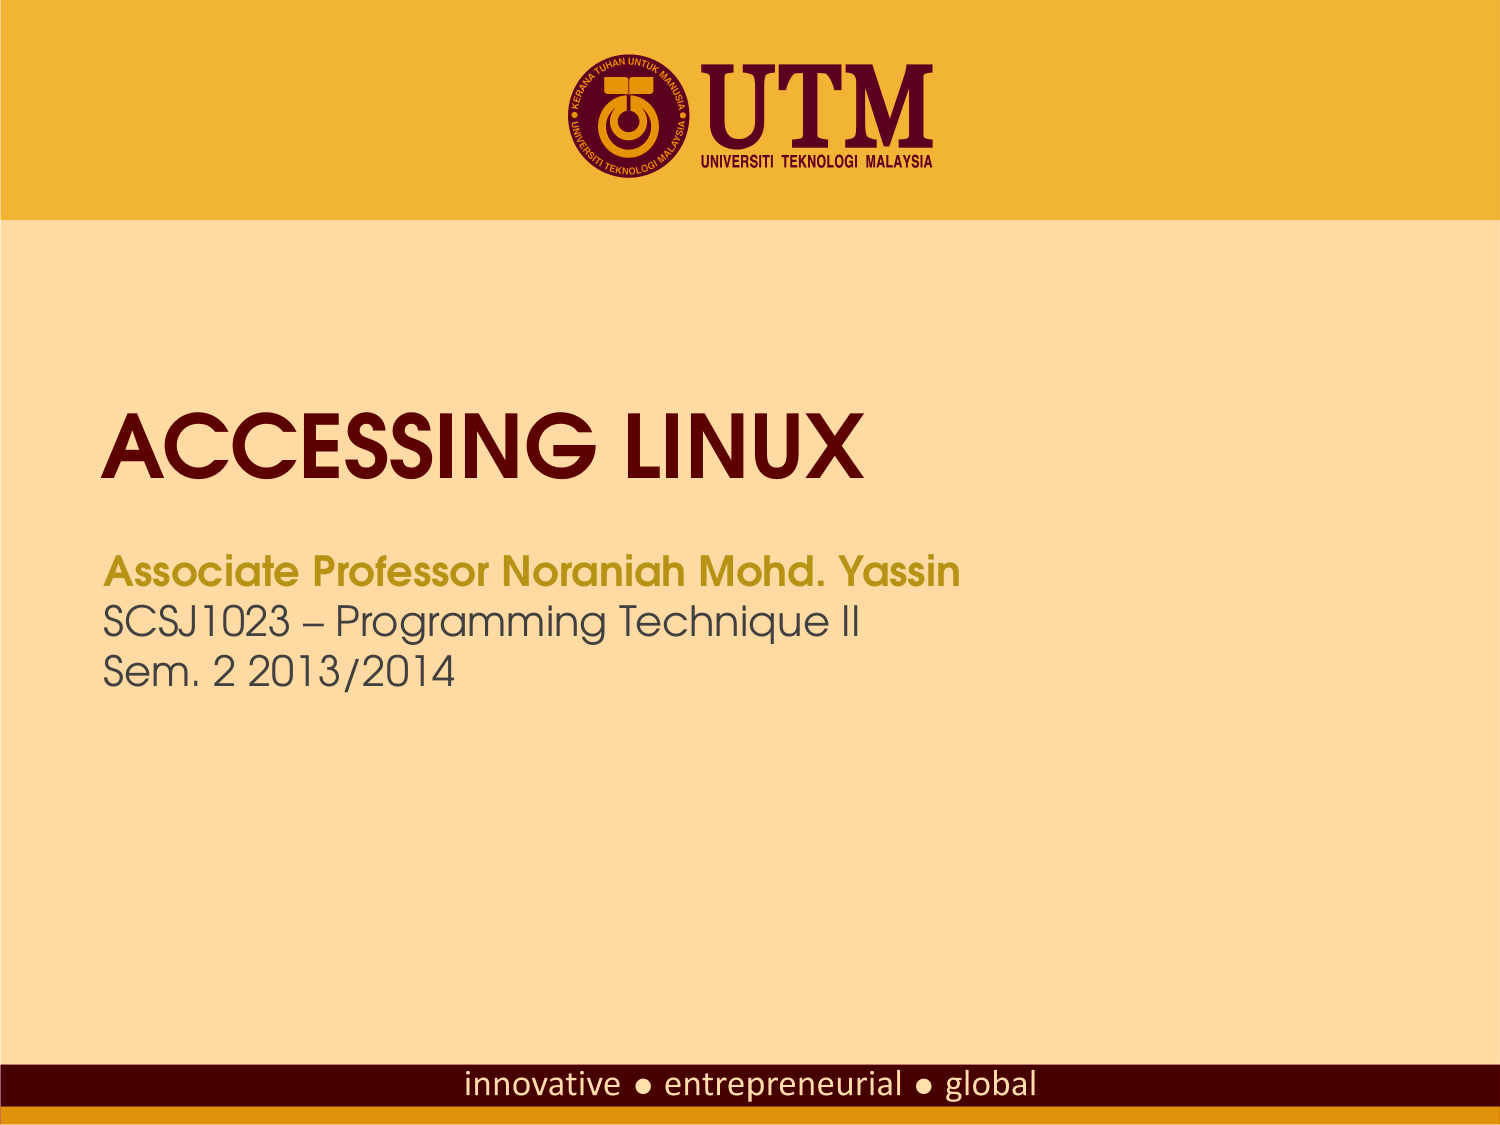

# Accessing LINUX
Associate Professor Noraniah Mohd. Yassin
SCSJ1023 – Programming Technique II
Sem. 2 2013/2014